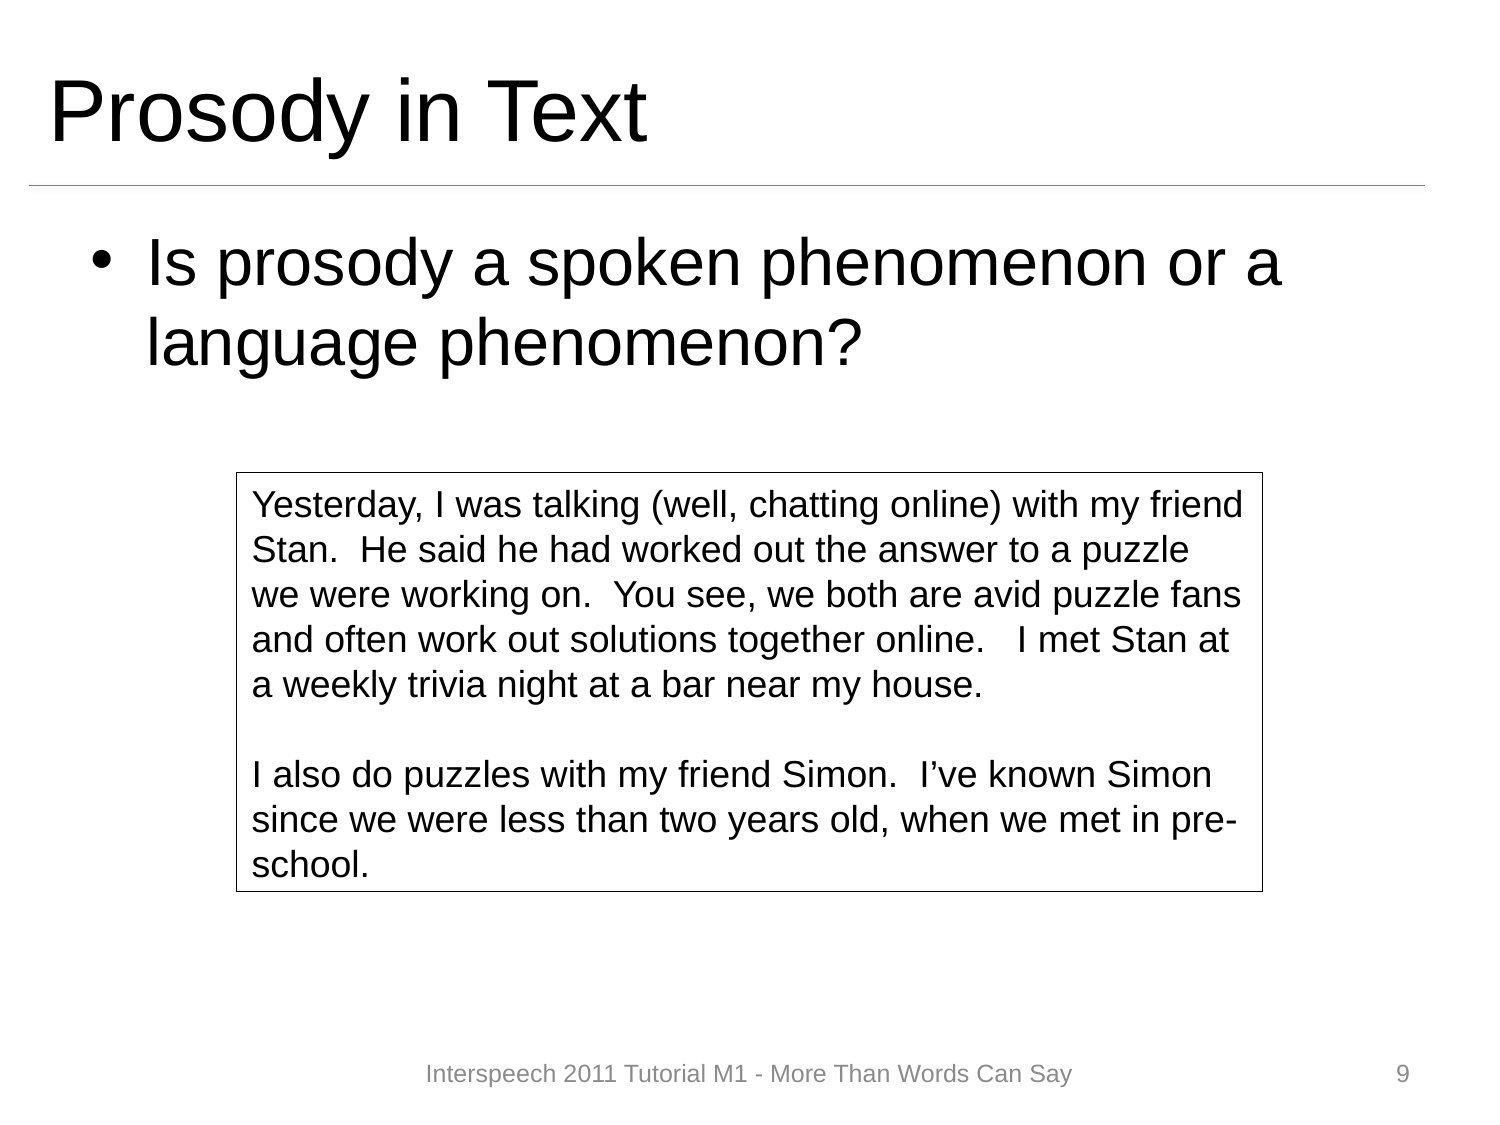

# Prosody in Text
Is prosody a spoken phenomenon or a language phenomenon?
Yesterday, I was talking (well, chatting online) with my friend Stan.  He said he had worked out the answer to a puzzle we were working on.  You see, we both are avid puzzle fans and often work out solutions together online.   I met Stan at a weekly trivia night at a bar near my house.

I also do puzzles with my friend Simon.  I’ve known Simon since we were less than two years old, when we met in pre-school.
Interspeech 2011 Tutorial M1 - More Than Words Can Say
9